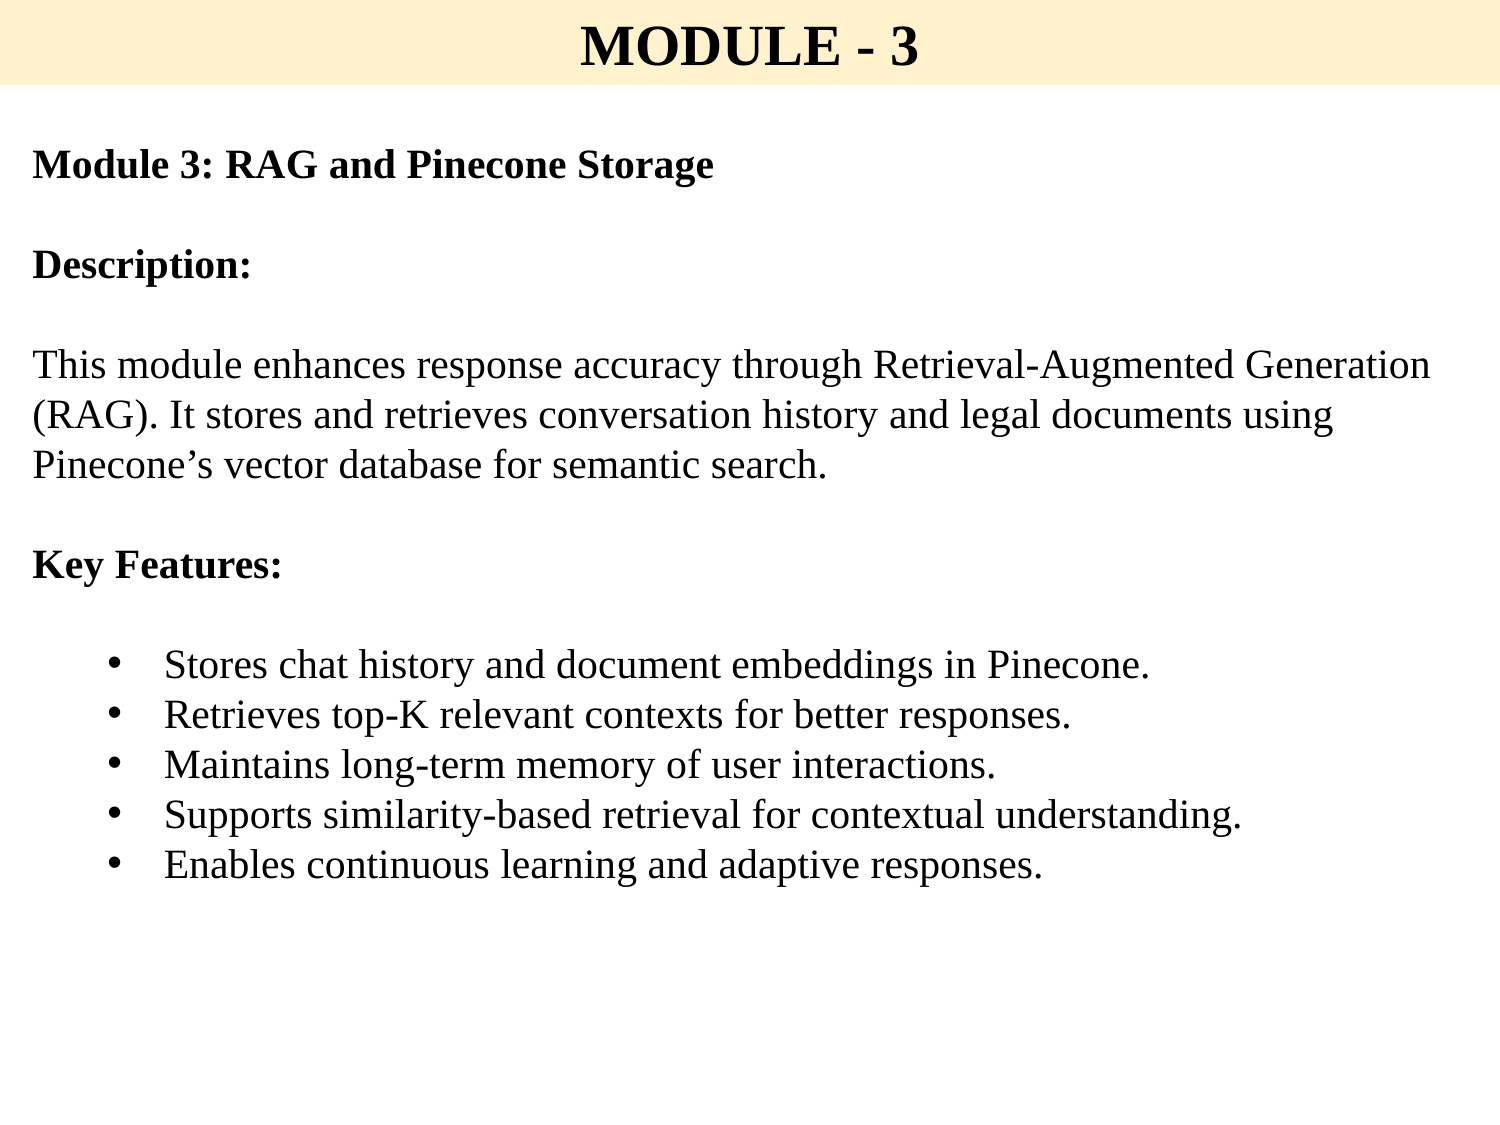

MODULE - 3
Module 3: RAG and Pinecone Storage

Description:
This module enhances response accuracy through Retrieval-Augmented Generation (RAG). It stores and retrieves conversation history and legal documents using Pinecone’s vector database for semantic search.

Key Features:

Stores chat history and document embeddings in Pinecone.
Retrieves top-K relevant contexts for better responses.
Maintains long-term memory of user interactions.
Supports similarity-based retrieval for contextual understanding.
Enables continuous learning and adaptive responses.